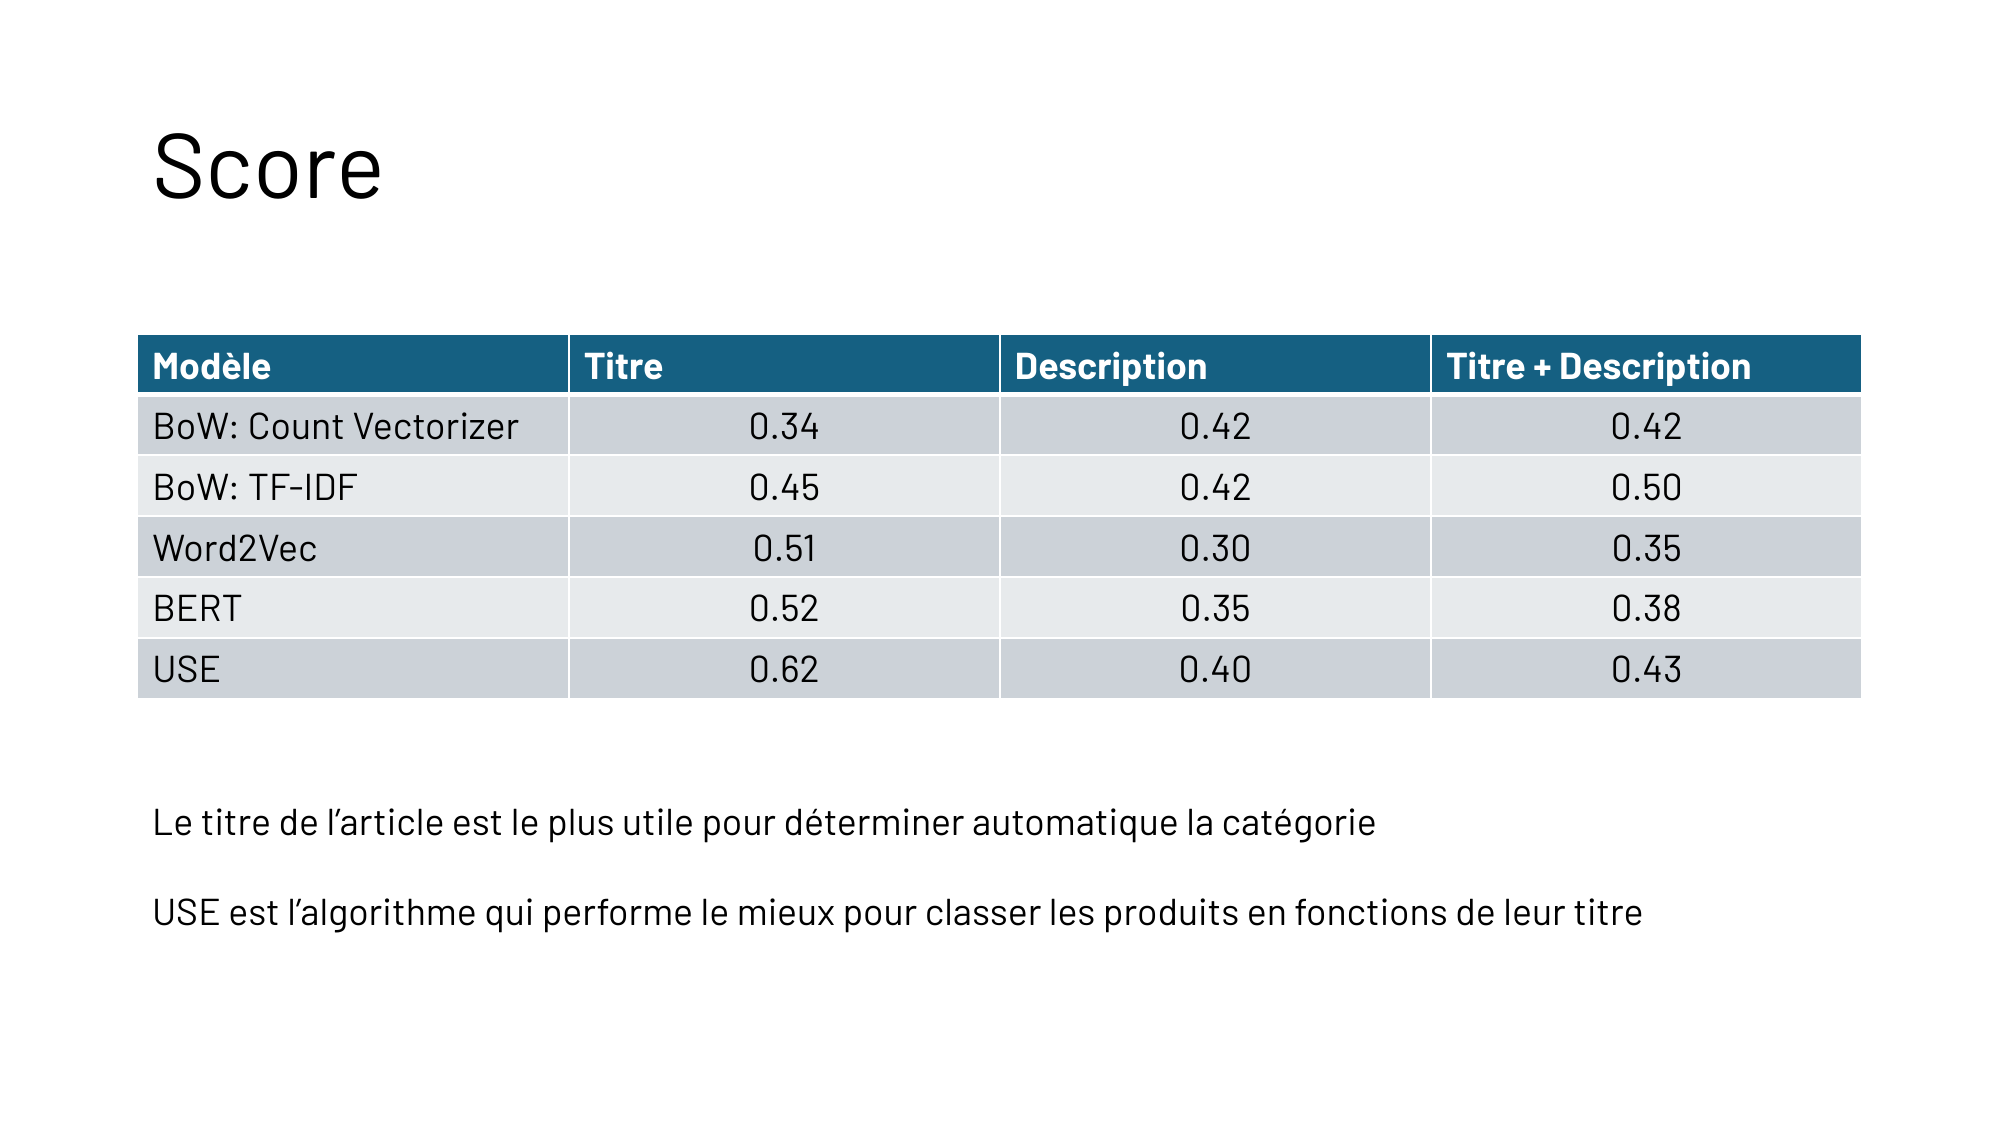

# Score
| Modèle | Titre | Description | Titre + Description |
| --- | --- | --- | --- |
| BoW: Count Vectorizer | 0.34 | 0.42 | 0.42 |
| BoW: TF-IDF | 0.45 | 0.42 | 0.50 |
| Word2Vec | 0.51 | 0.30 | 0.35 |
| BERT | 0.52 | 0.35 | 0.38 |
| USE | 0.62 | 0.40 | 0.43 |
Le titre de l’article est le plus utile pour déterminer automatique la catégorie

USE est l’algorithme qui performe le mieux pour classer les produits en fonctions de leur titre